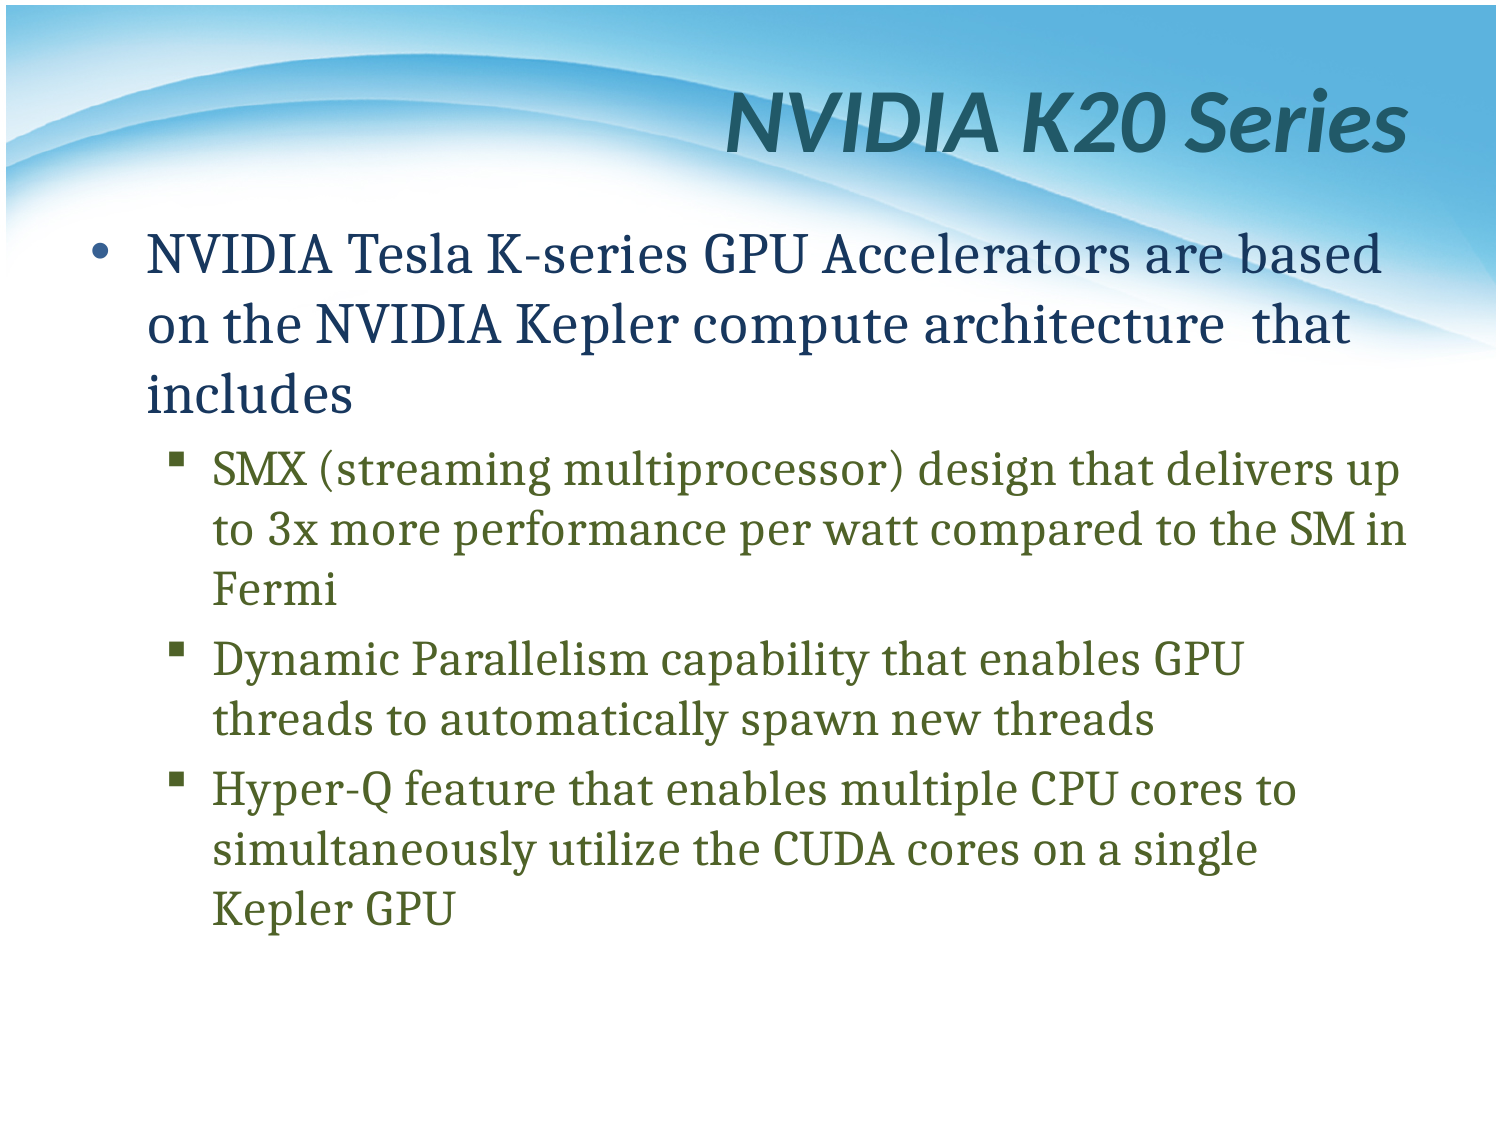

# NVIDIA K20 Series
NVIDIA Tesla K-series GPU Accelerators are based on the NVIDIA Kepler compute architecture  that includes
SMX (streaming multiprocessor) design that delivers up to 3x more performance per watt compared to the SM in Fermi
Dynamic Parallelism capability that enables GPU threads to automatically spawn new threads
Hyper-Q feature that enables multiple CPU cores to simultaneously utilize the CUDA cores on a single Kepler GPU